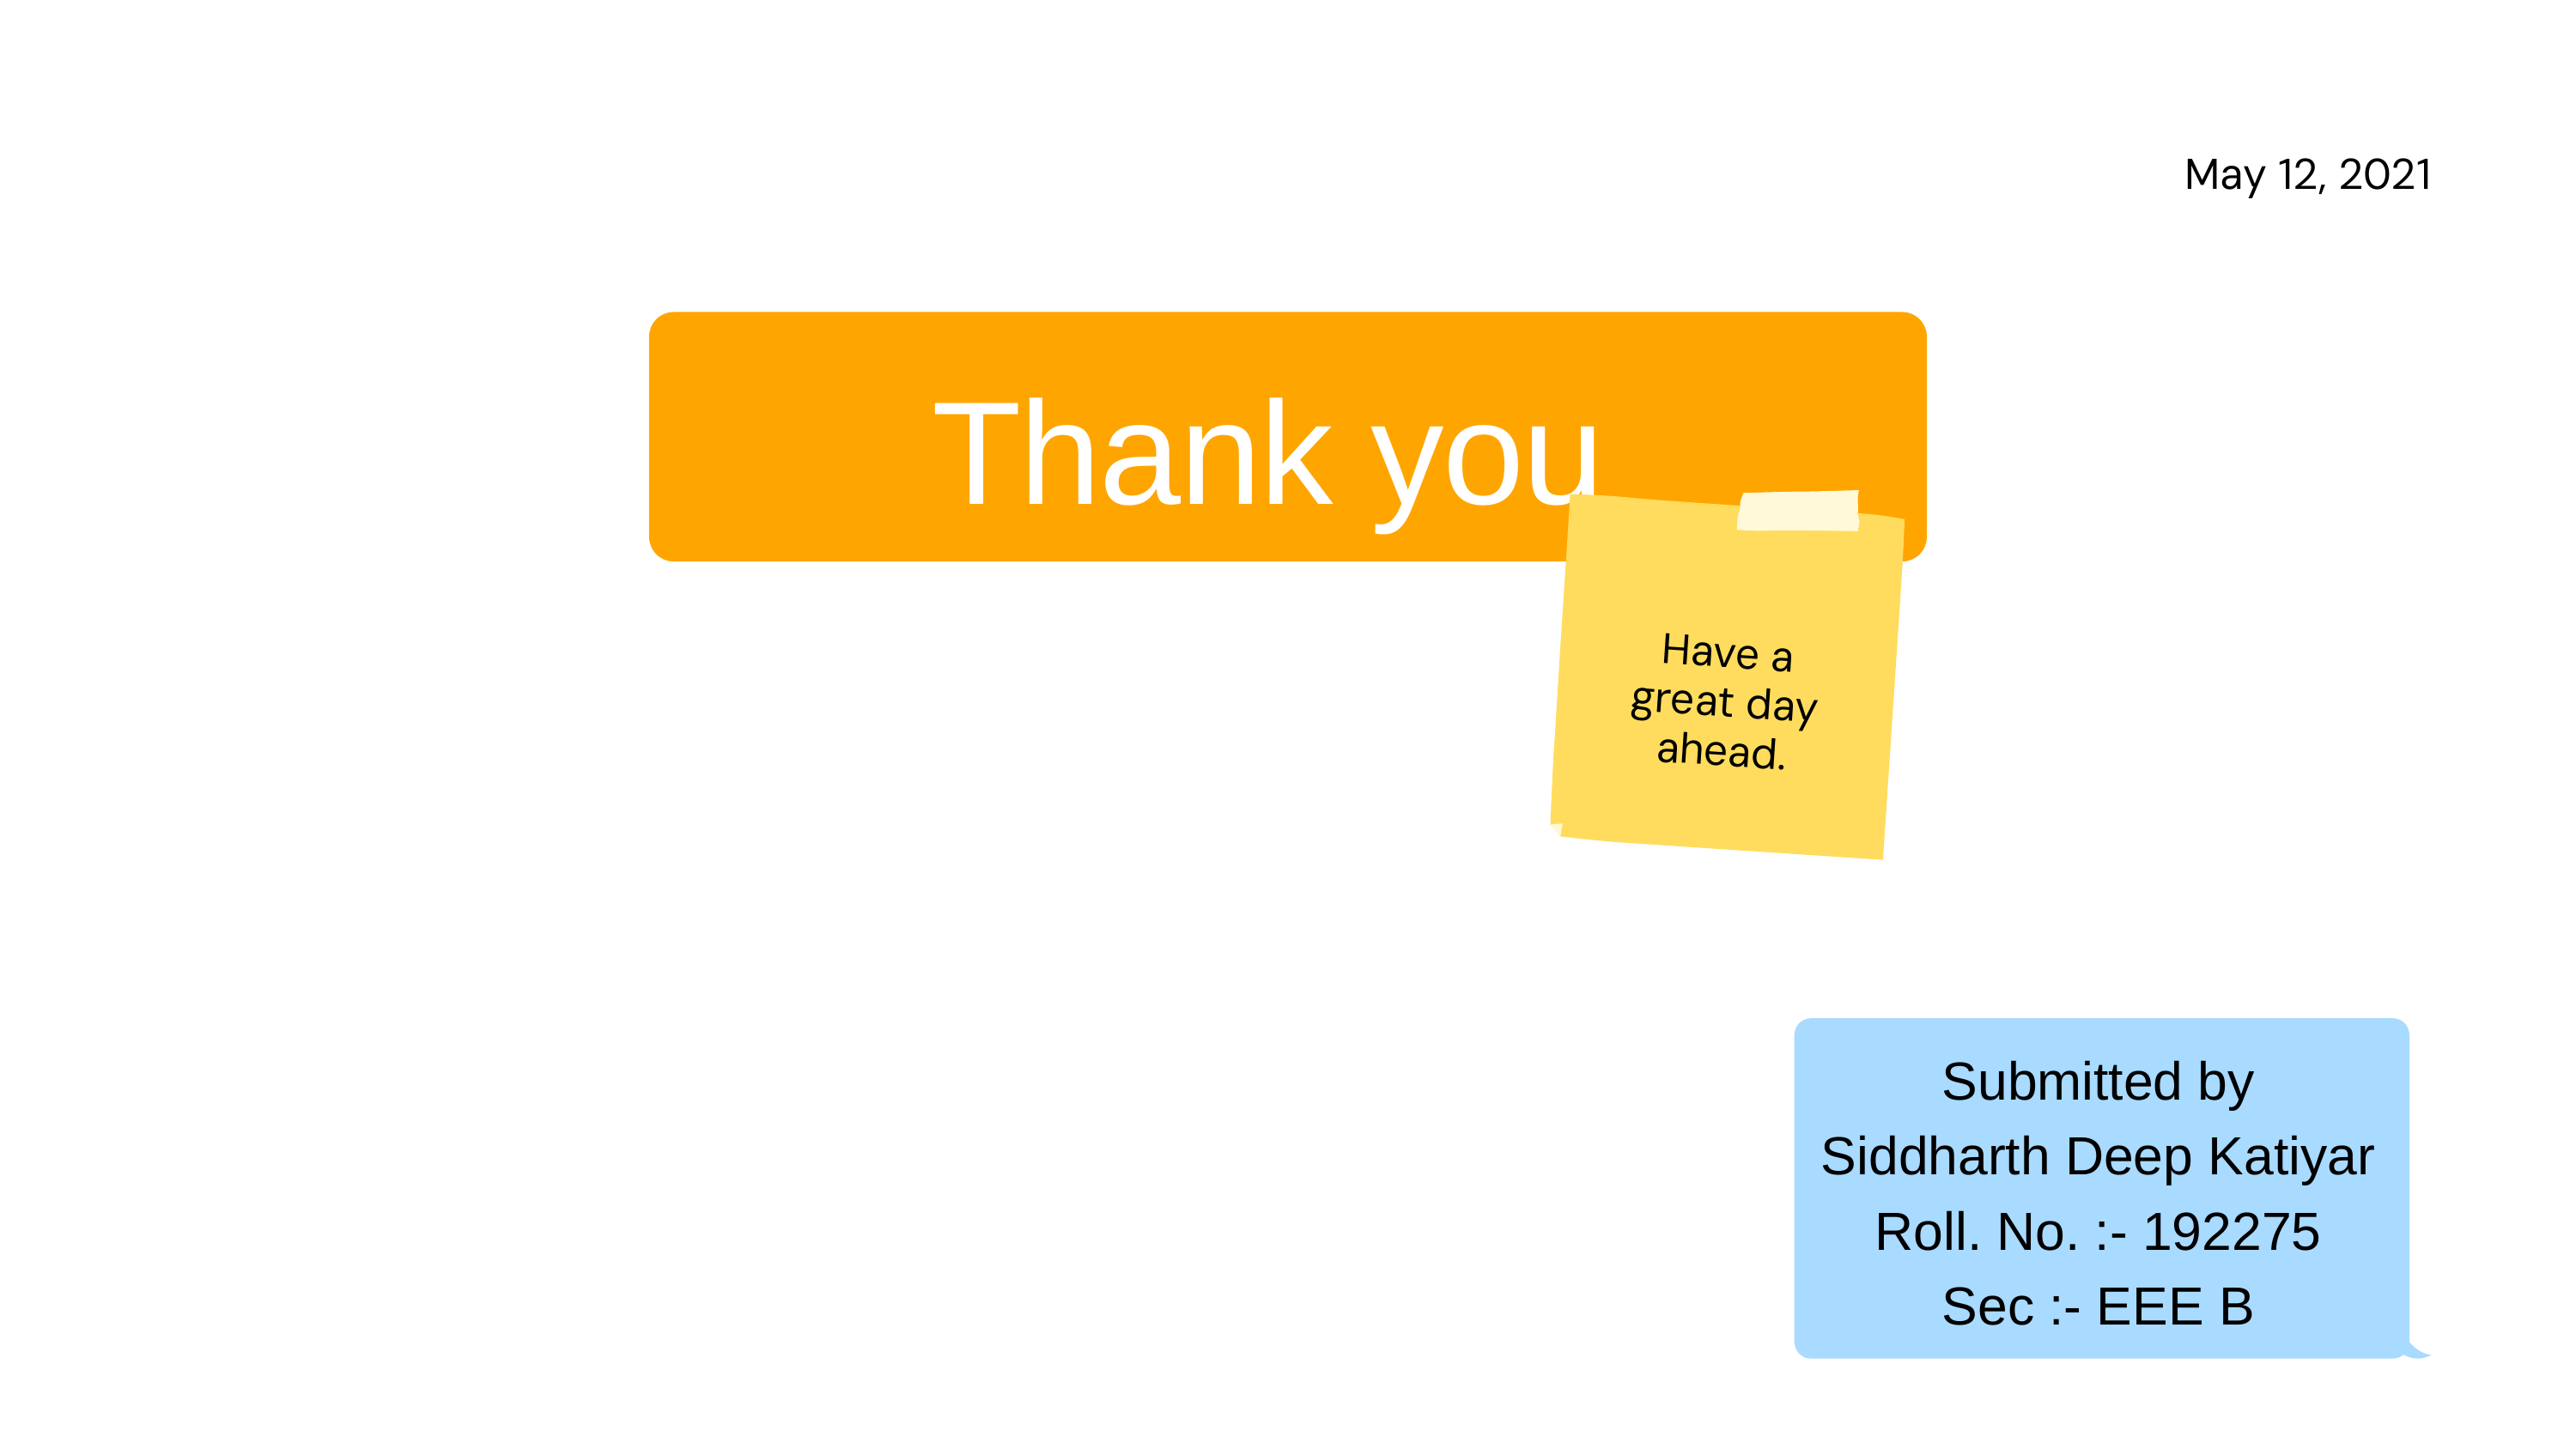

May 12, 2021

Thank you

Have a great day ahead.

Submitted by
Siddharth Deep Katiyar
Roll. No. :- 192275
Sec :- EEE B